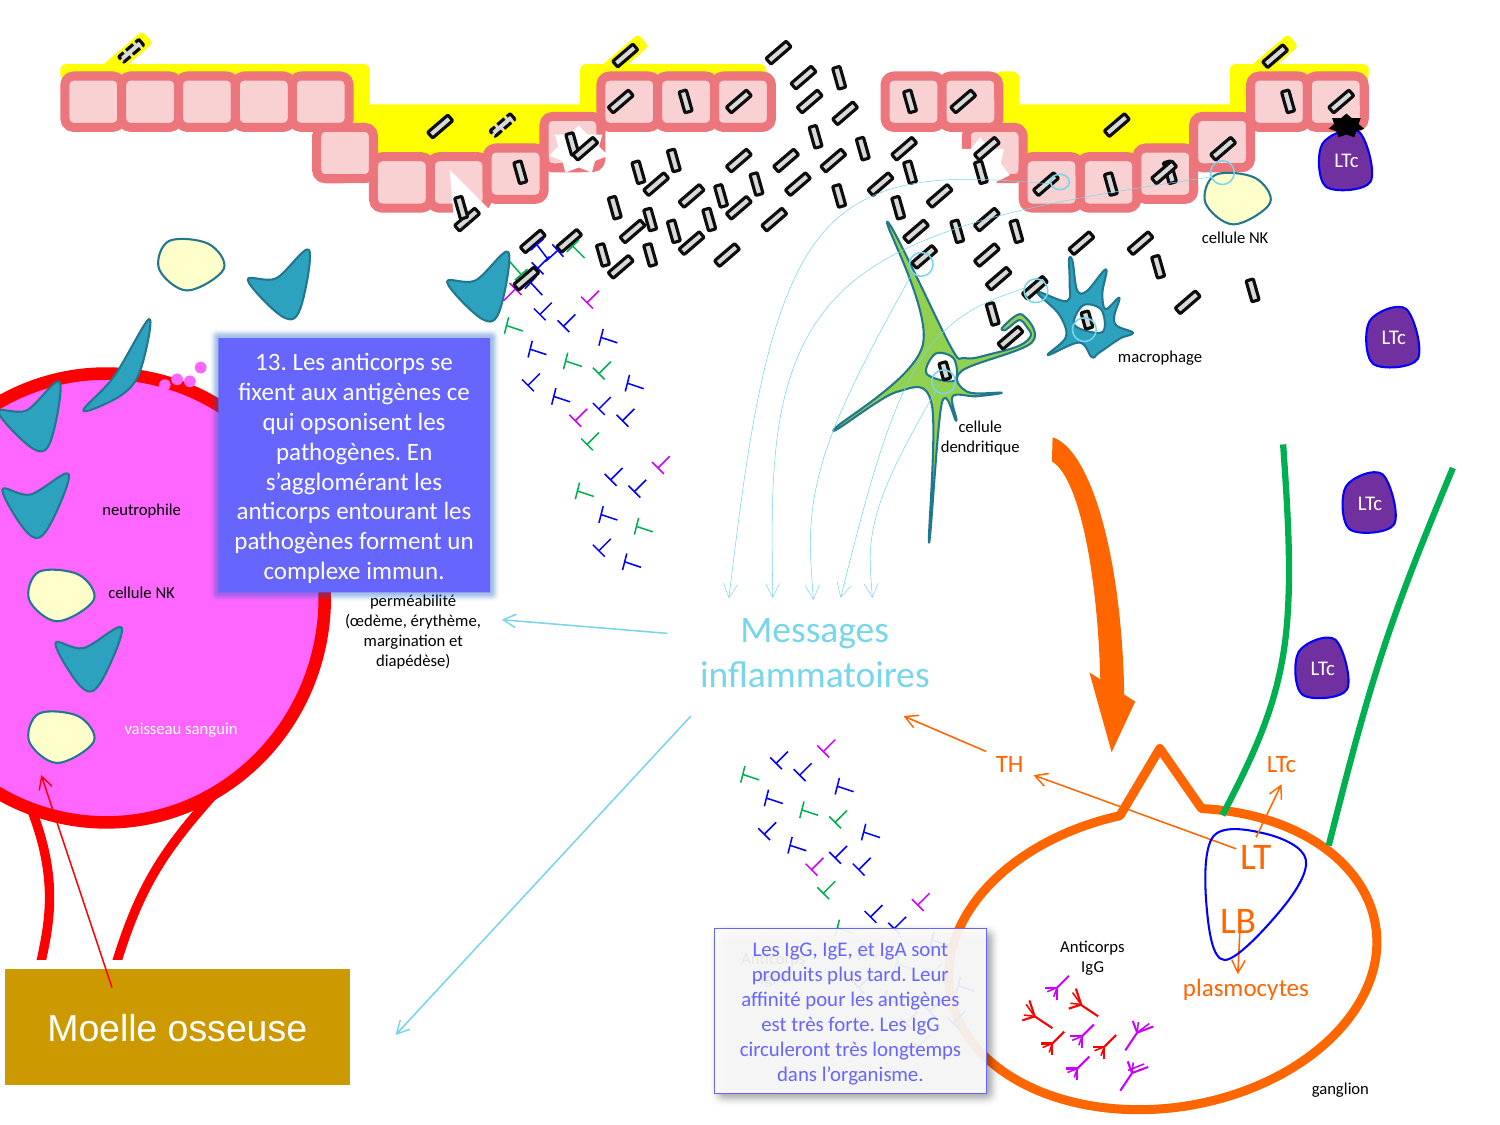

LTc

Messages inflammatoires

cellule NK

LTc
LTc
LTc
LTc

13. Les anticorps se fixent aux antigènes ce qui opsonisent les pathogènes. En s’agglomérant les anticorps entourant les pathogènes forment un complexe immun.

macrophage

	vaisseau sanguin

cellule dendritique

neutrophile

Réduction de la perméabilité (œdème, érythème, margination et diapédèse)

cellule NK

Moelle osseuse

TH

LT

LB
Anticorps
IgM
Les IgG, IgE, et IgA sont produits plus tard. Leur affinité pour les antigènes est très forte. Les IgG circuleront très longtemps dans l’organisme.
Anticorps
IgG
plasmocytes
ganglion